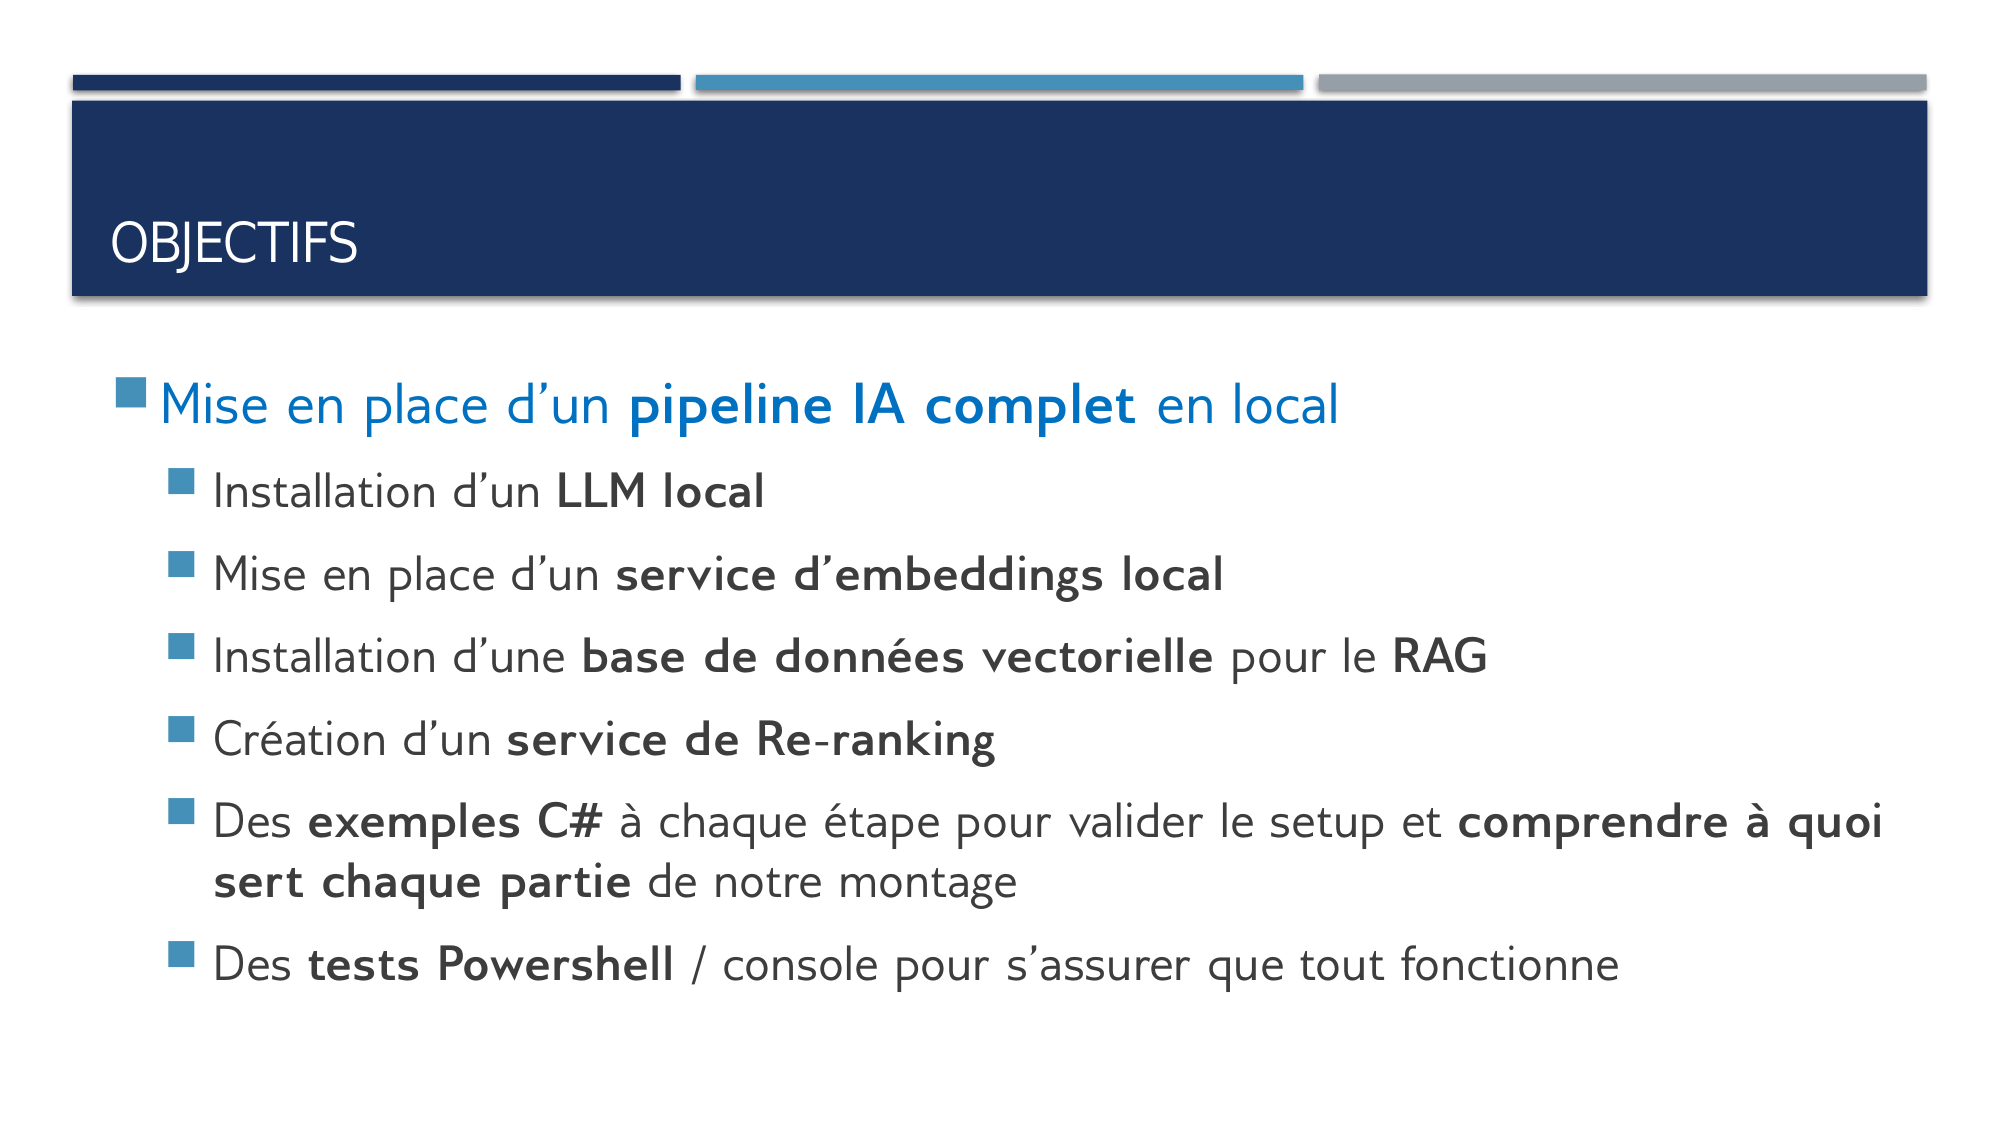

# Objectifs
Mise en place d’un pipeline IA complet en local
Installation d’un LLM local
Mise en place d’un service d’embeddings local
Installation d’une base de données vectorielle pour le RAG
Création d’un service de Re-ranking
Des exemples C# à chaque étape pour valider le setup et comprendre à quoi sert chaque partie de notre montage
Des tests Powershell / console pour s’assurer que tout fonctionne